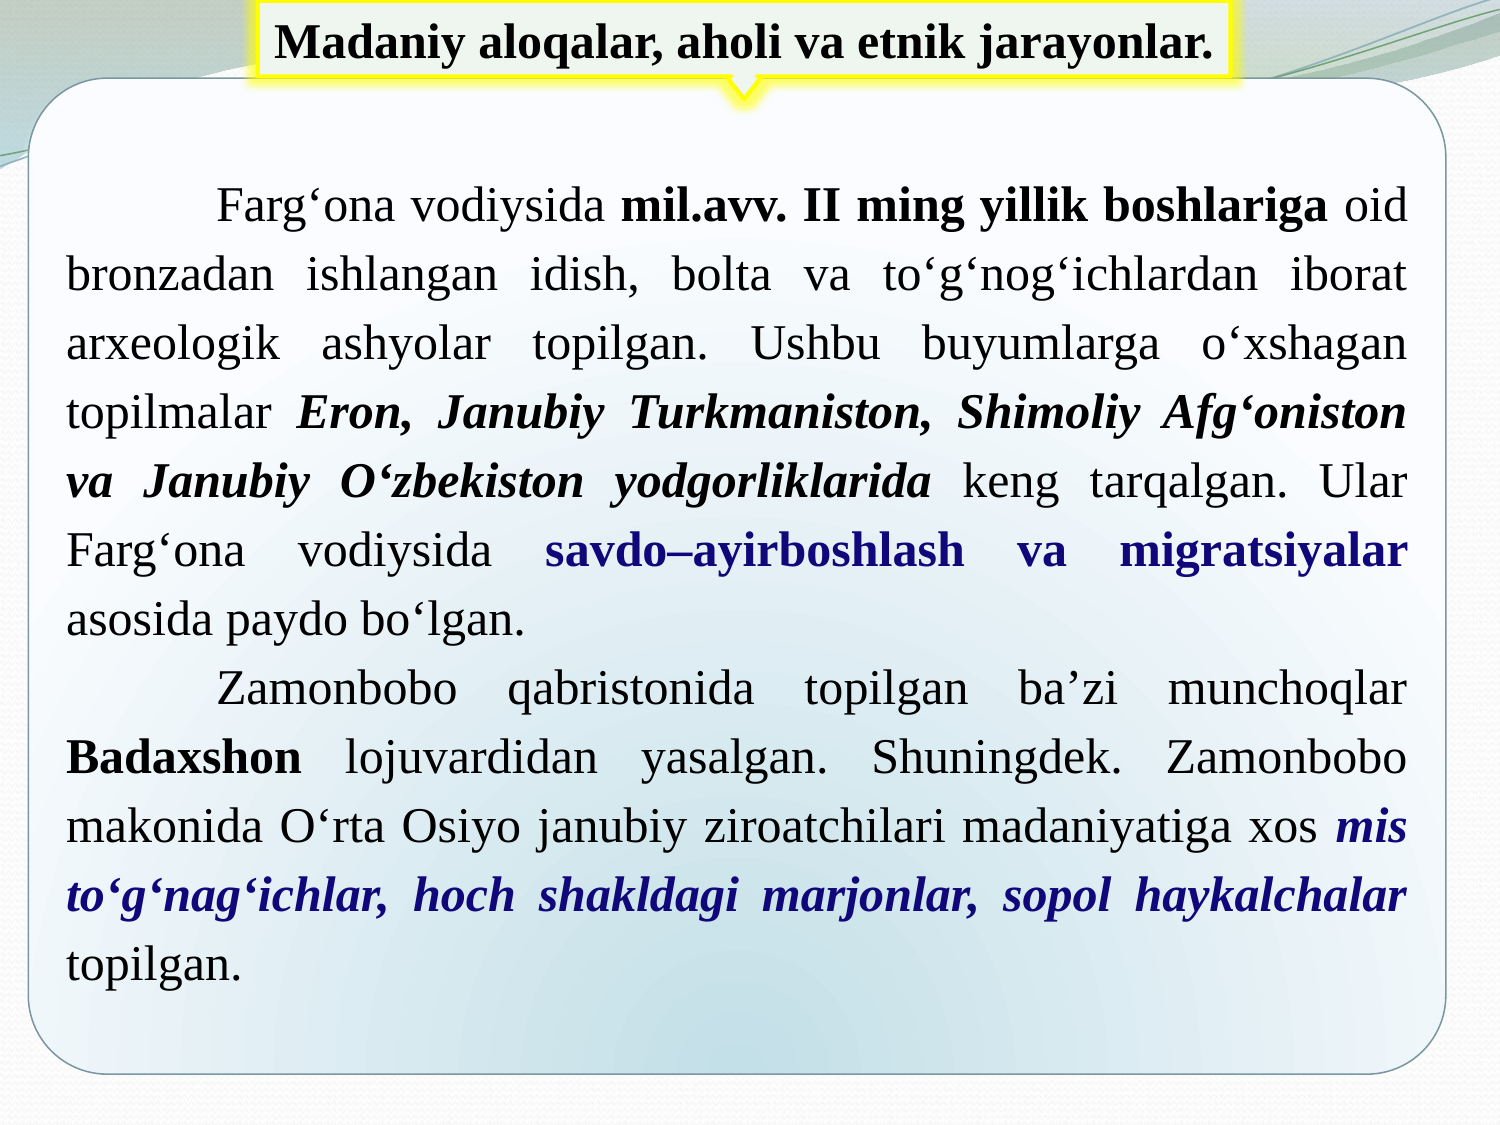

Madaniy aloqalar, aholi va etnik jarayonlar.
	Farg‘ona vodiysida mil.avv. II ming yillik boshlariga oid bronzadan ishlangan idish, bolta va to‘g‘nog‘ichlardan iborat arxeologik ashyolar topilgan. Ushbu buyumlarga o‘xshagan topilmalar Eron, Janubiy Turkmaniston, Shimoliy Afg‘oniston va Janubiy O‘zbekiston yodgorliklarida keng tarqalgan. Ular Farg‘ona vodiysida savdo–ayirboshlash va migratsiyalar asosida paydo bo‘lgan.
	Zamonbobo qabristonida topilgan ba’zi munchoqlar Badaxshon lojuvardidan yasalgan. Shuningdek. Zamonbobo makonida O‘rta Osiyo janubiy ziroatchilari madaniyatiga xos mis to‘g‘nag‘ichlar, hoch shakldagi marjonlar, sopol haykalchalar topilgan.